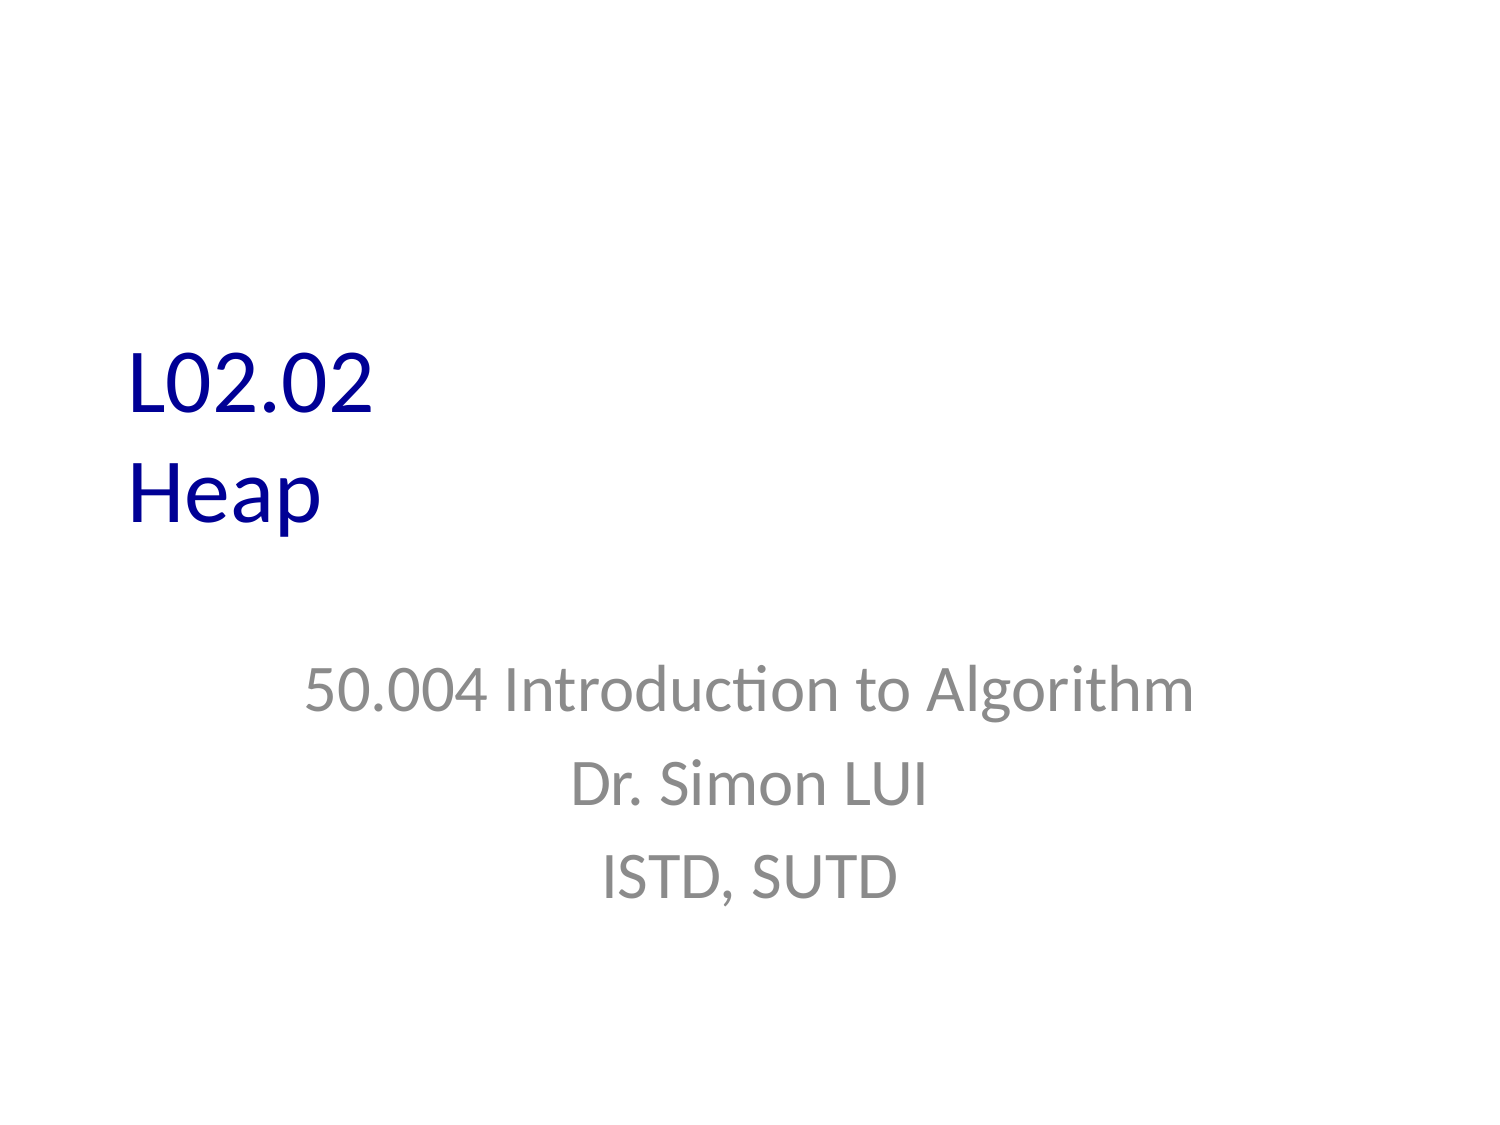

# L02.02 Heap
50.004 Introduction to Algorithm
Dr. Simon LUI
ISTD, SUTD